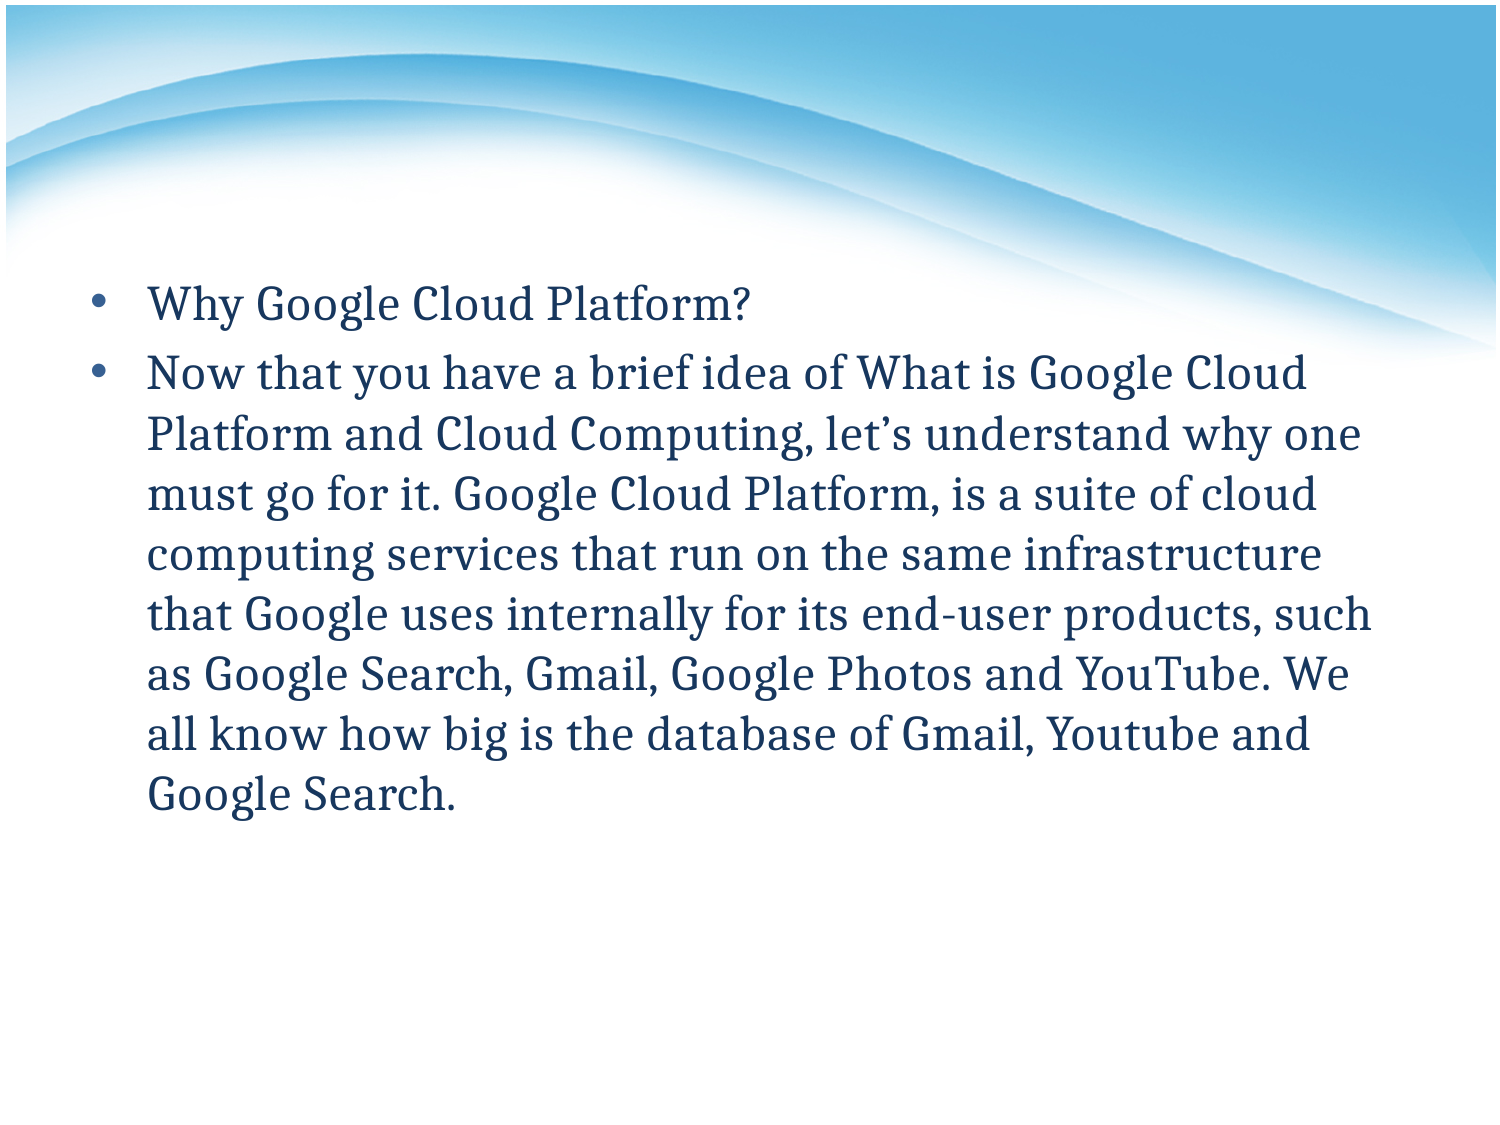

#
Why Google Cloud Platform?
Now that you have a brief idea of What is Google Cloud Platform and Cloud Computing, let’s understand why one must go for it. Google Cloud Platform, is a suite of cloud computing services that run on the same infrastructure that Google uses internally for its end-user products, such as Google Search, Gmail, Google Photos and YouTube. We all know how big is the database of Gmail, Youtube and Google Search.